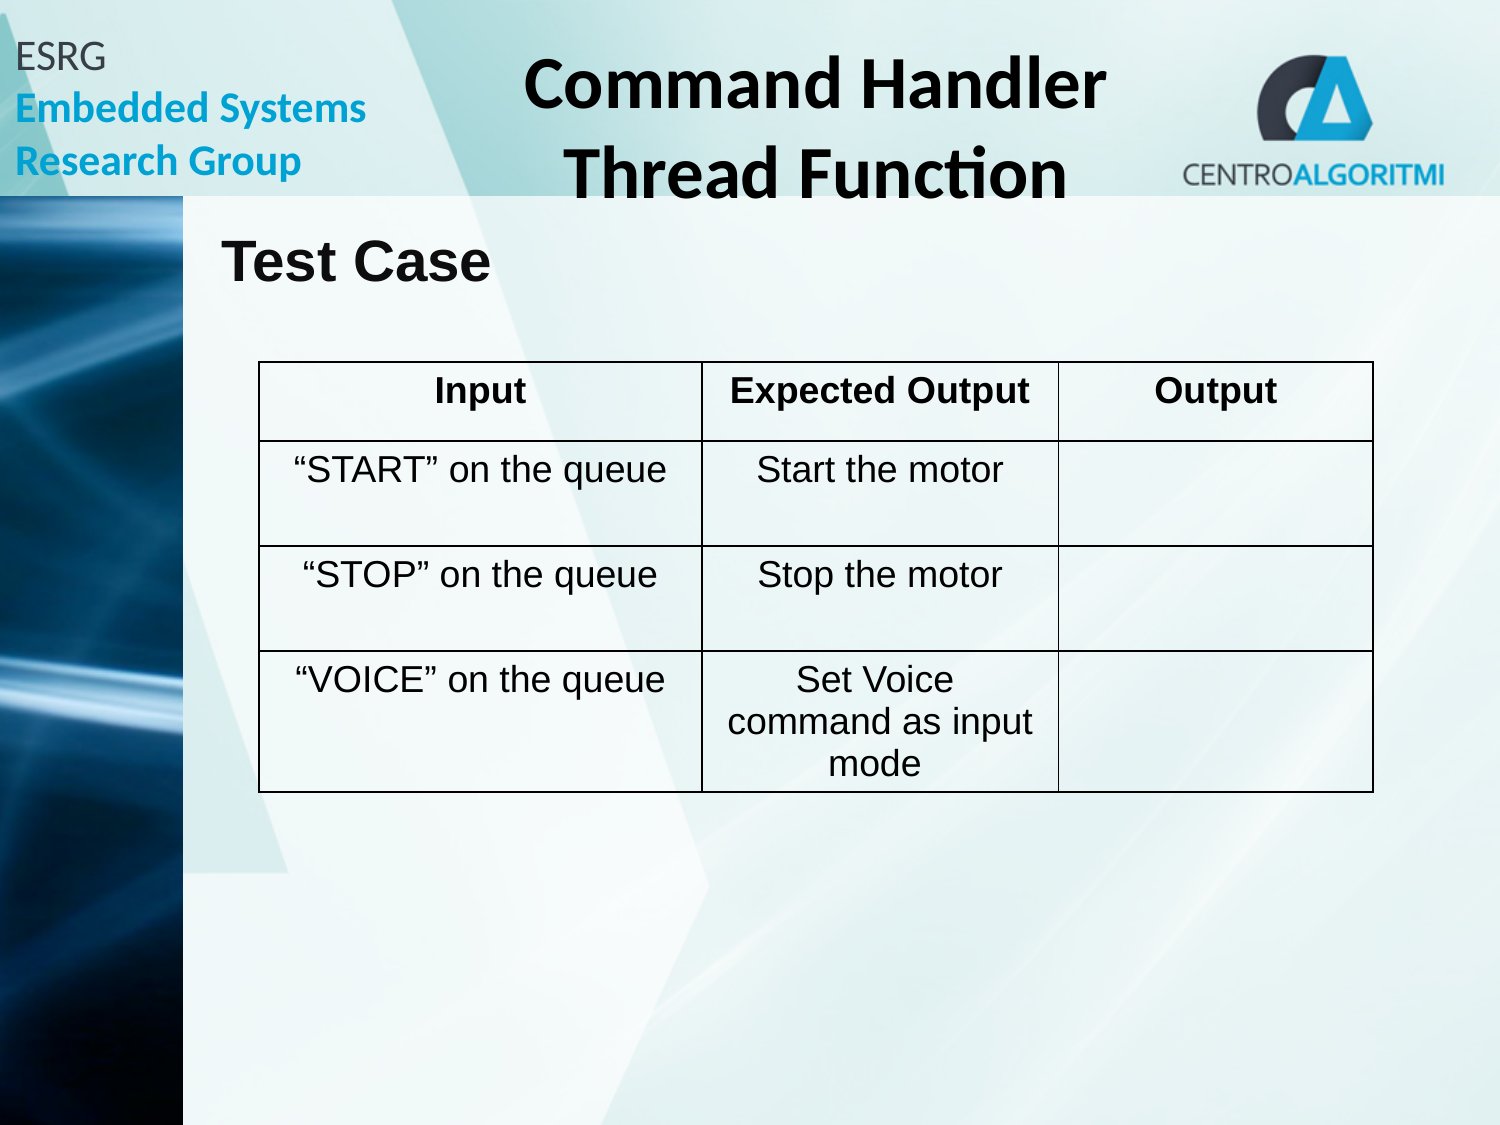

Command Handler Thread Function
Test Case
| Input | Expected Output | Output |
| --- | --- | --- |
| “START” on the queue | Start the motor |  |
| “STOP” on the queue | Stop the motor |  |
| “VOICE” on the queue | Set Voice command as input mode |  |